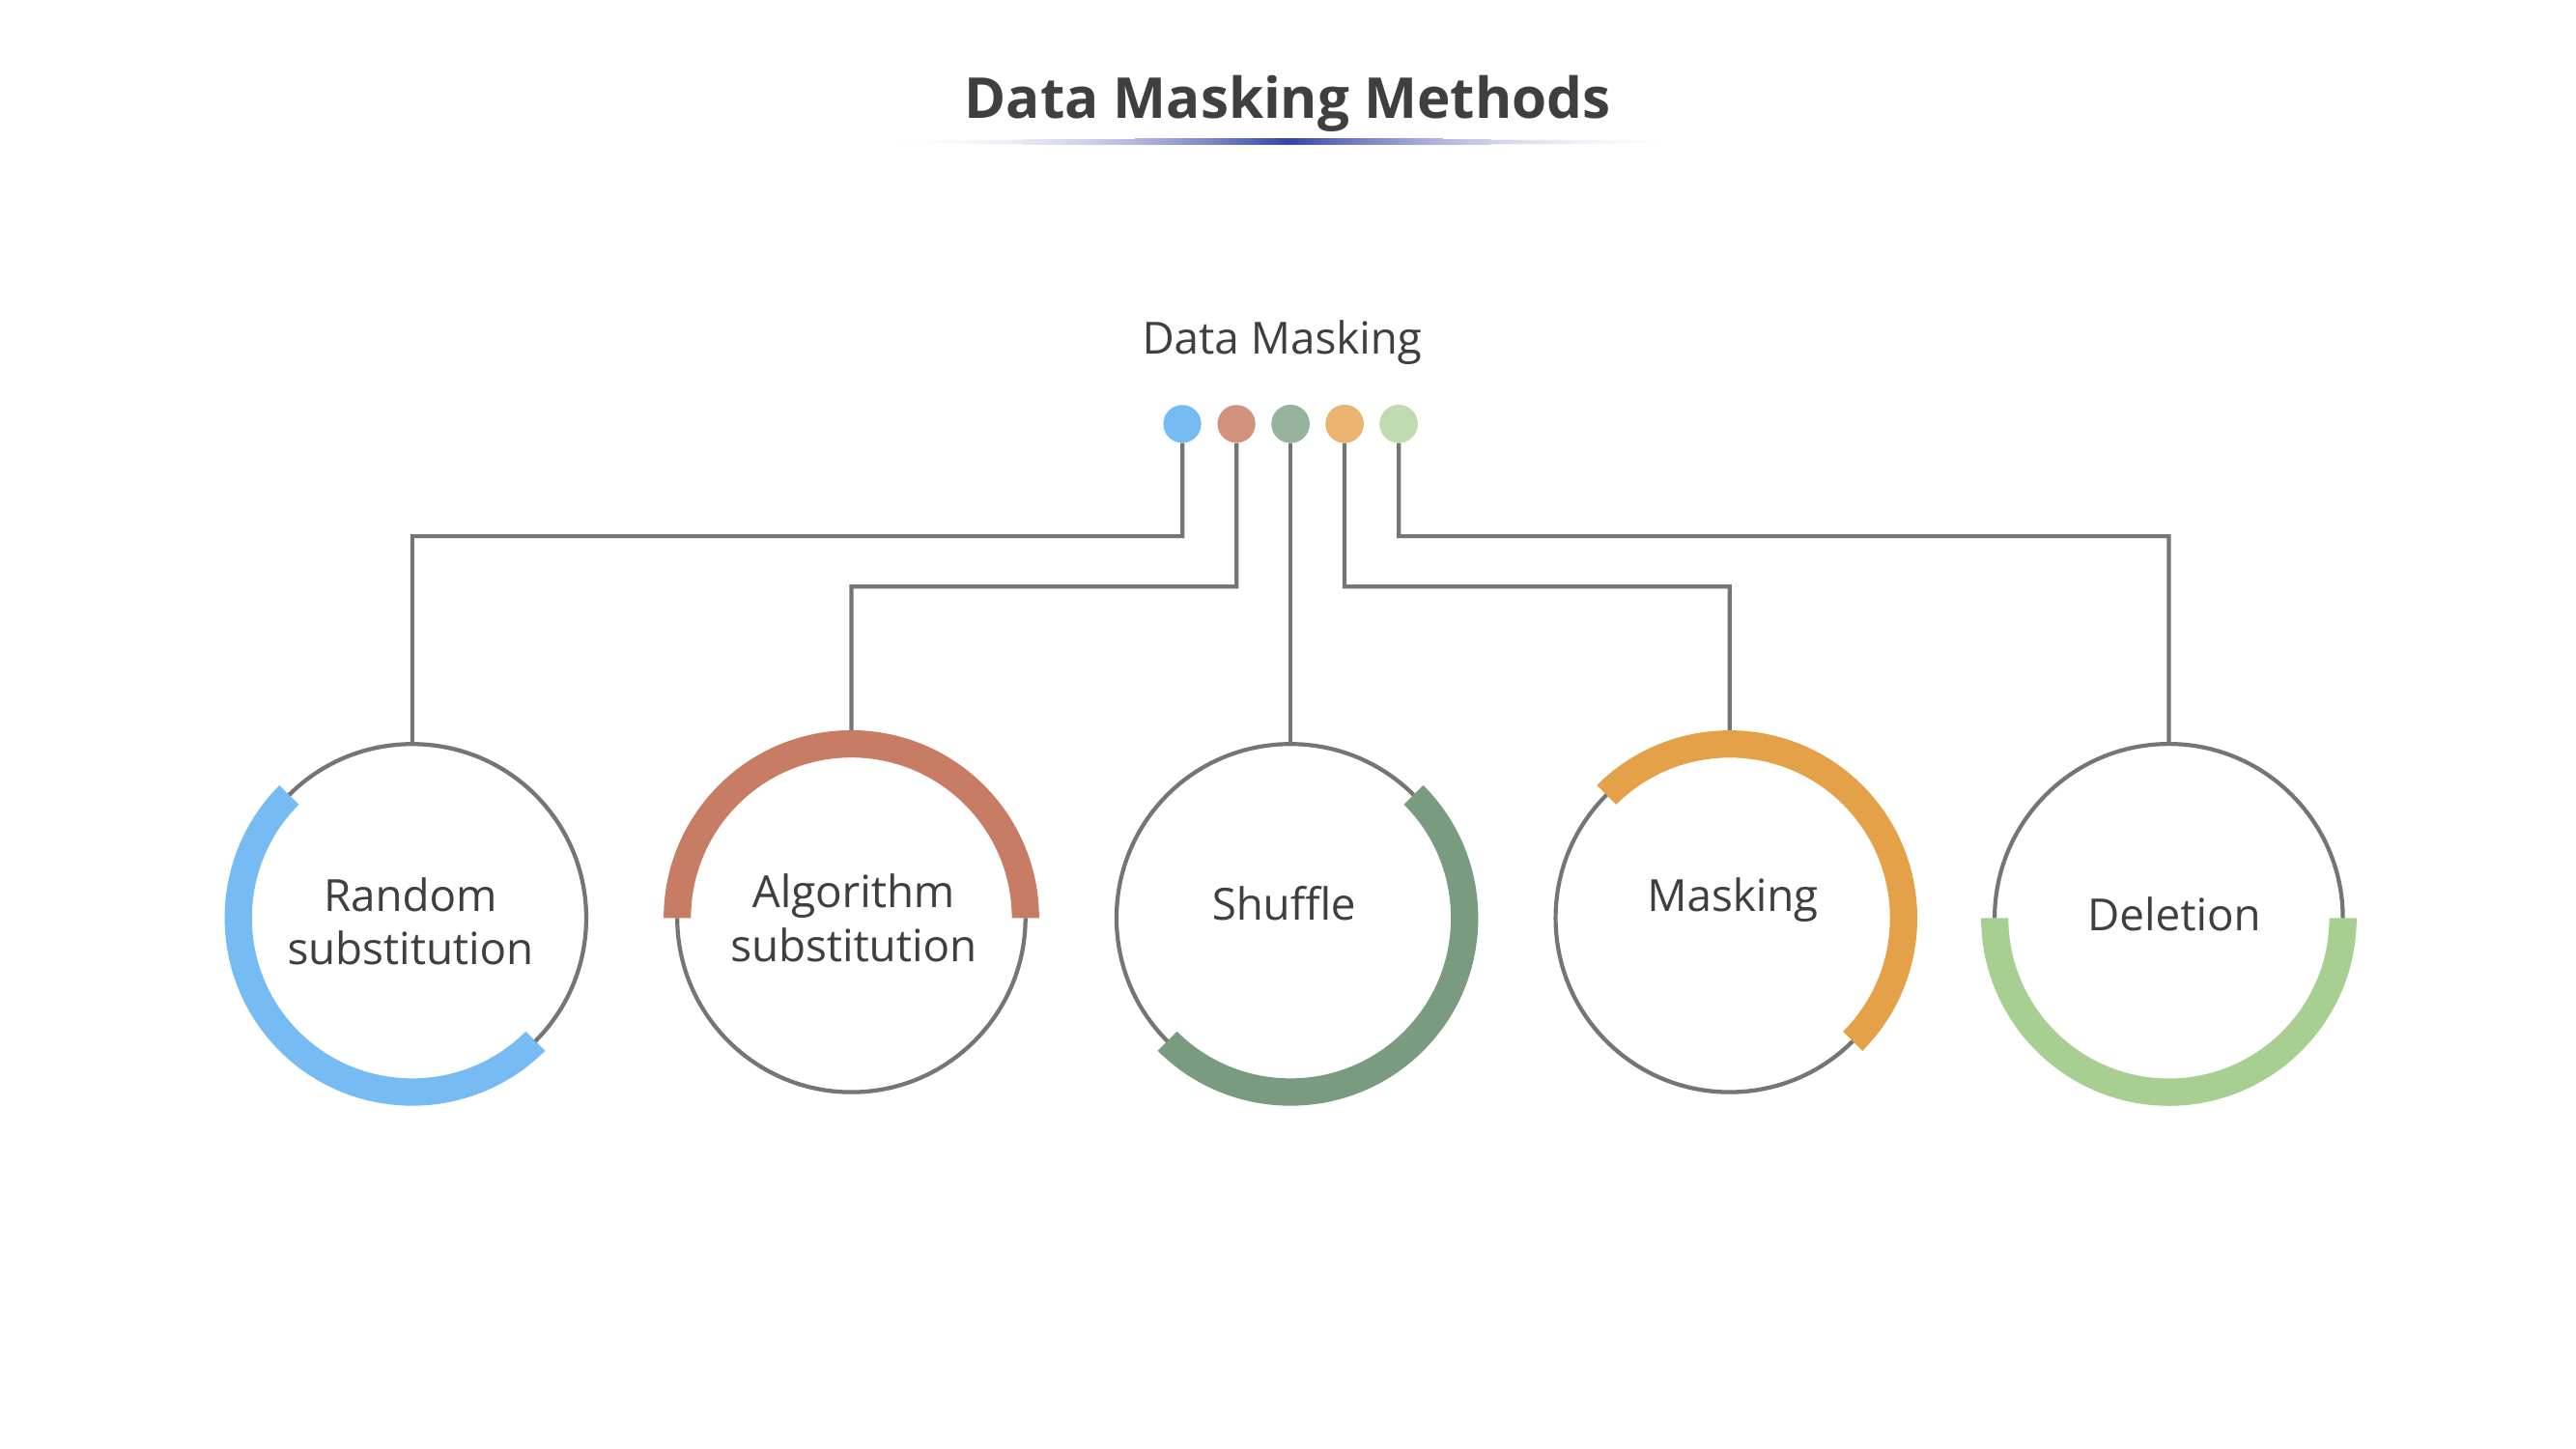

# Data Masking Methods

Data Masking

Algorithm substitution
Random substitution
Masking
Shuffle
Deletion